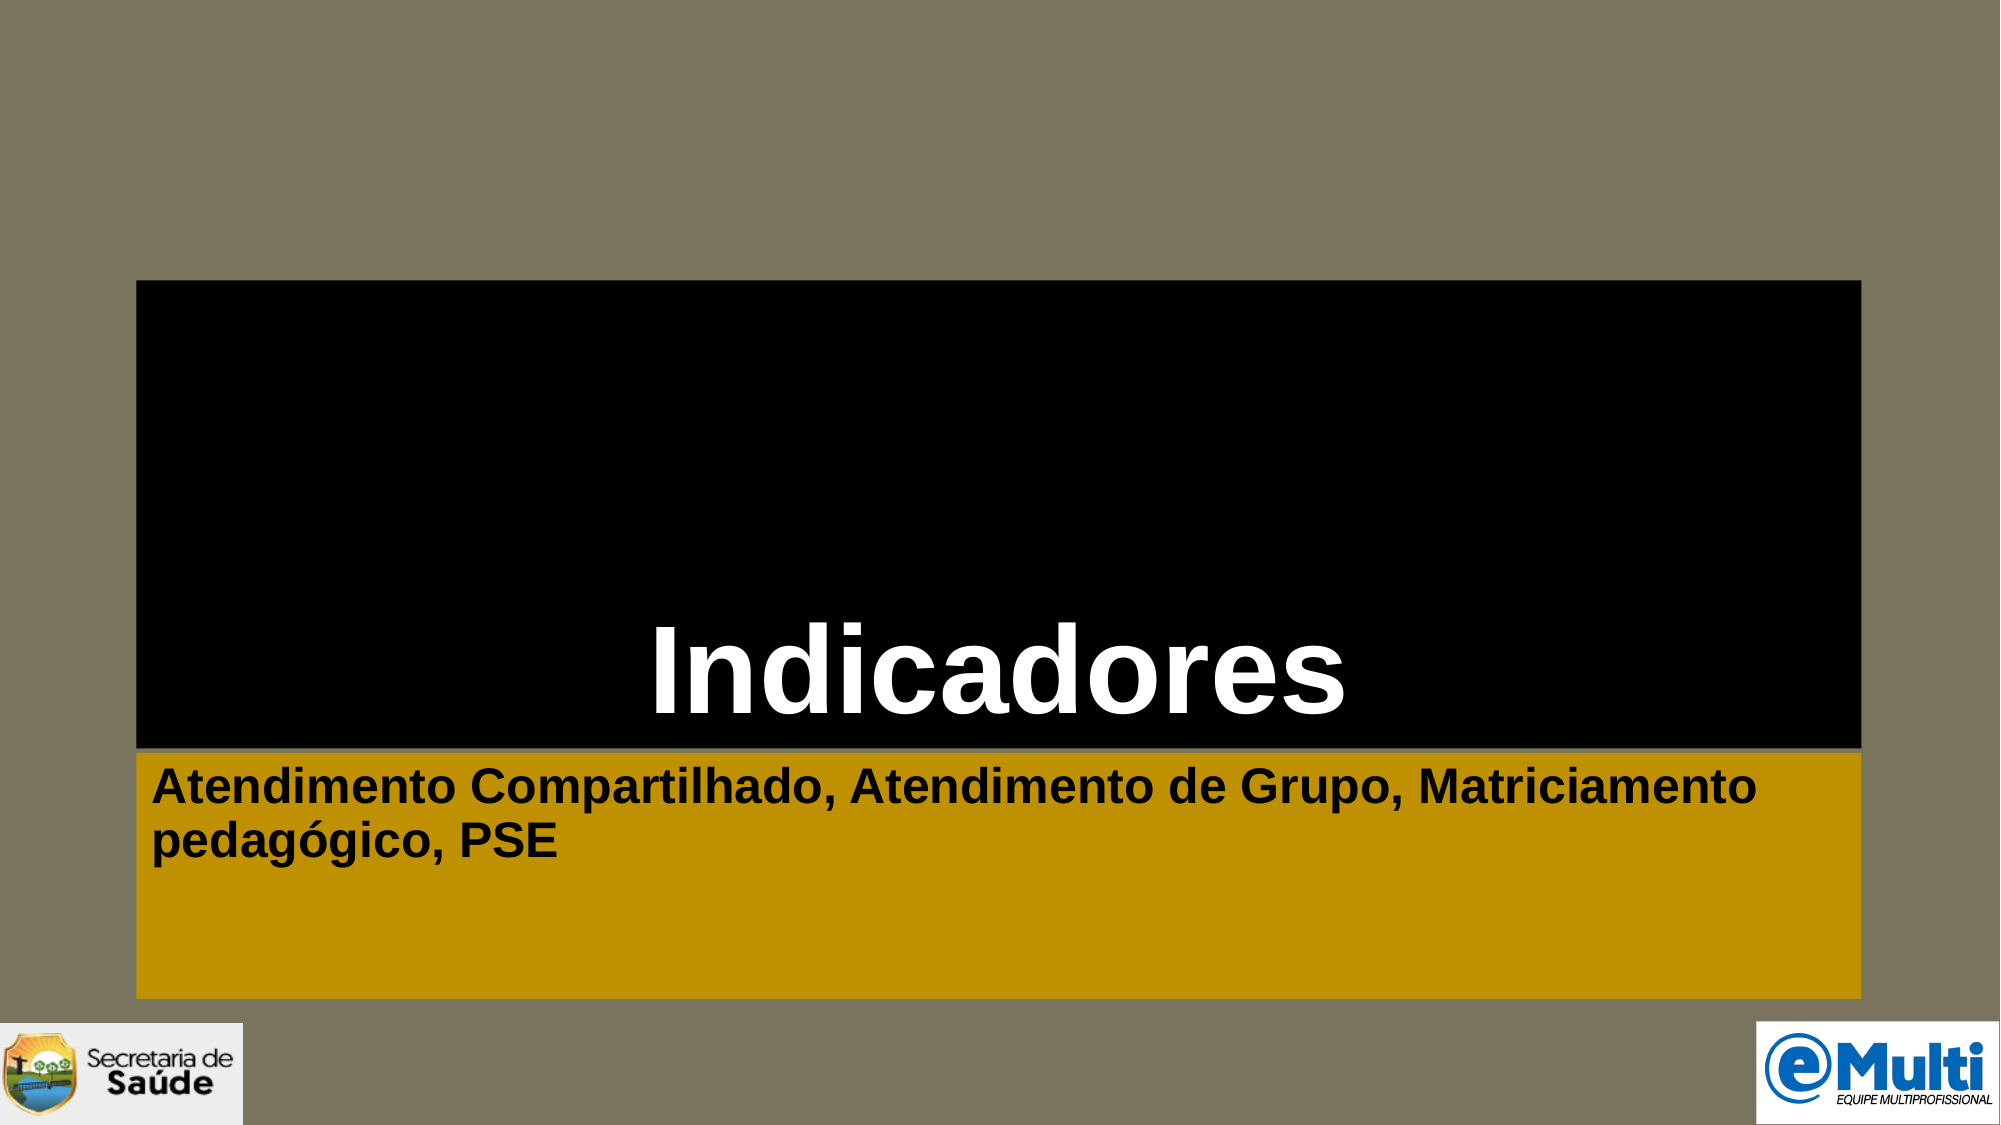

# Indicadores
Atendimento Compartilhado, Atendimento de Grupo, Matriciamento pedagógico, PSE